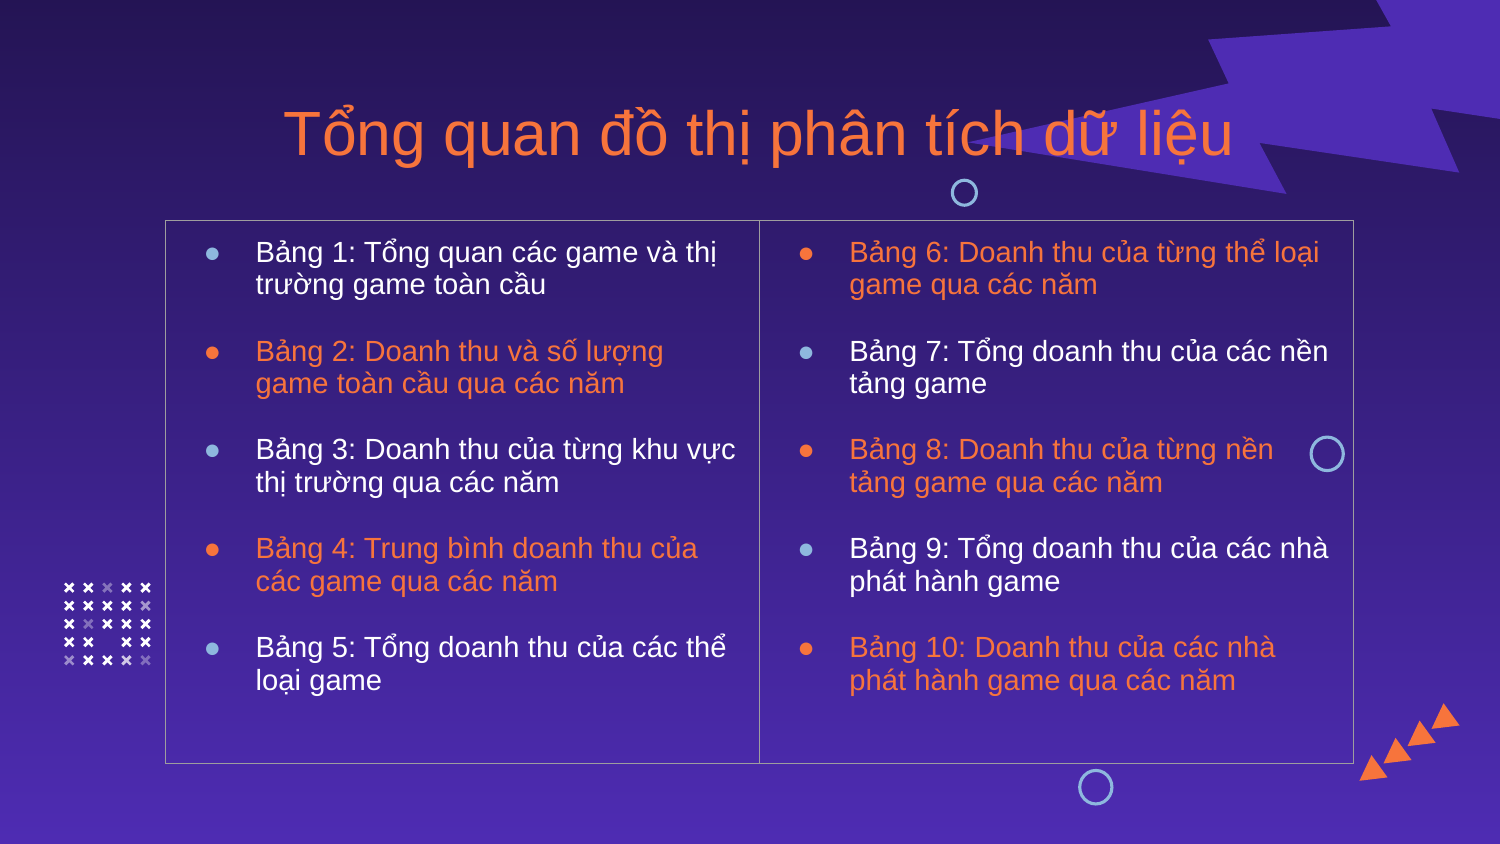

# Tổng quan đồ thị phân tích dữ liệu

| Bảng 1: Tổng quan các game và thị trường game toàn cầu Bảng 2: Doanh thu và số lượng game toàn cầu qua các năm Bảng 3: Doanh thu của từng khu vực thị trường qua các năm Bảng 4: Trung bình doanh thu của các game qua các năm Bảng 5: Tổng doanh thu của các thể loại game | Bảng 6: Doanh thu của từng thể loại game qua các năm Bảng 7: Tổng doanh thu của các nền tảng game Bảng 8: Doanh thu của từng nền tảng game qua các năm Bảng 9: Tổng doanh thu của các nhà phát hành game Bảng 10: Doanh thu của các nhà phát hành game qua các năm |
| --- | --- |